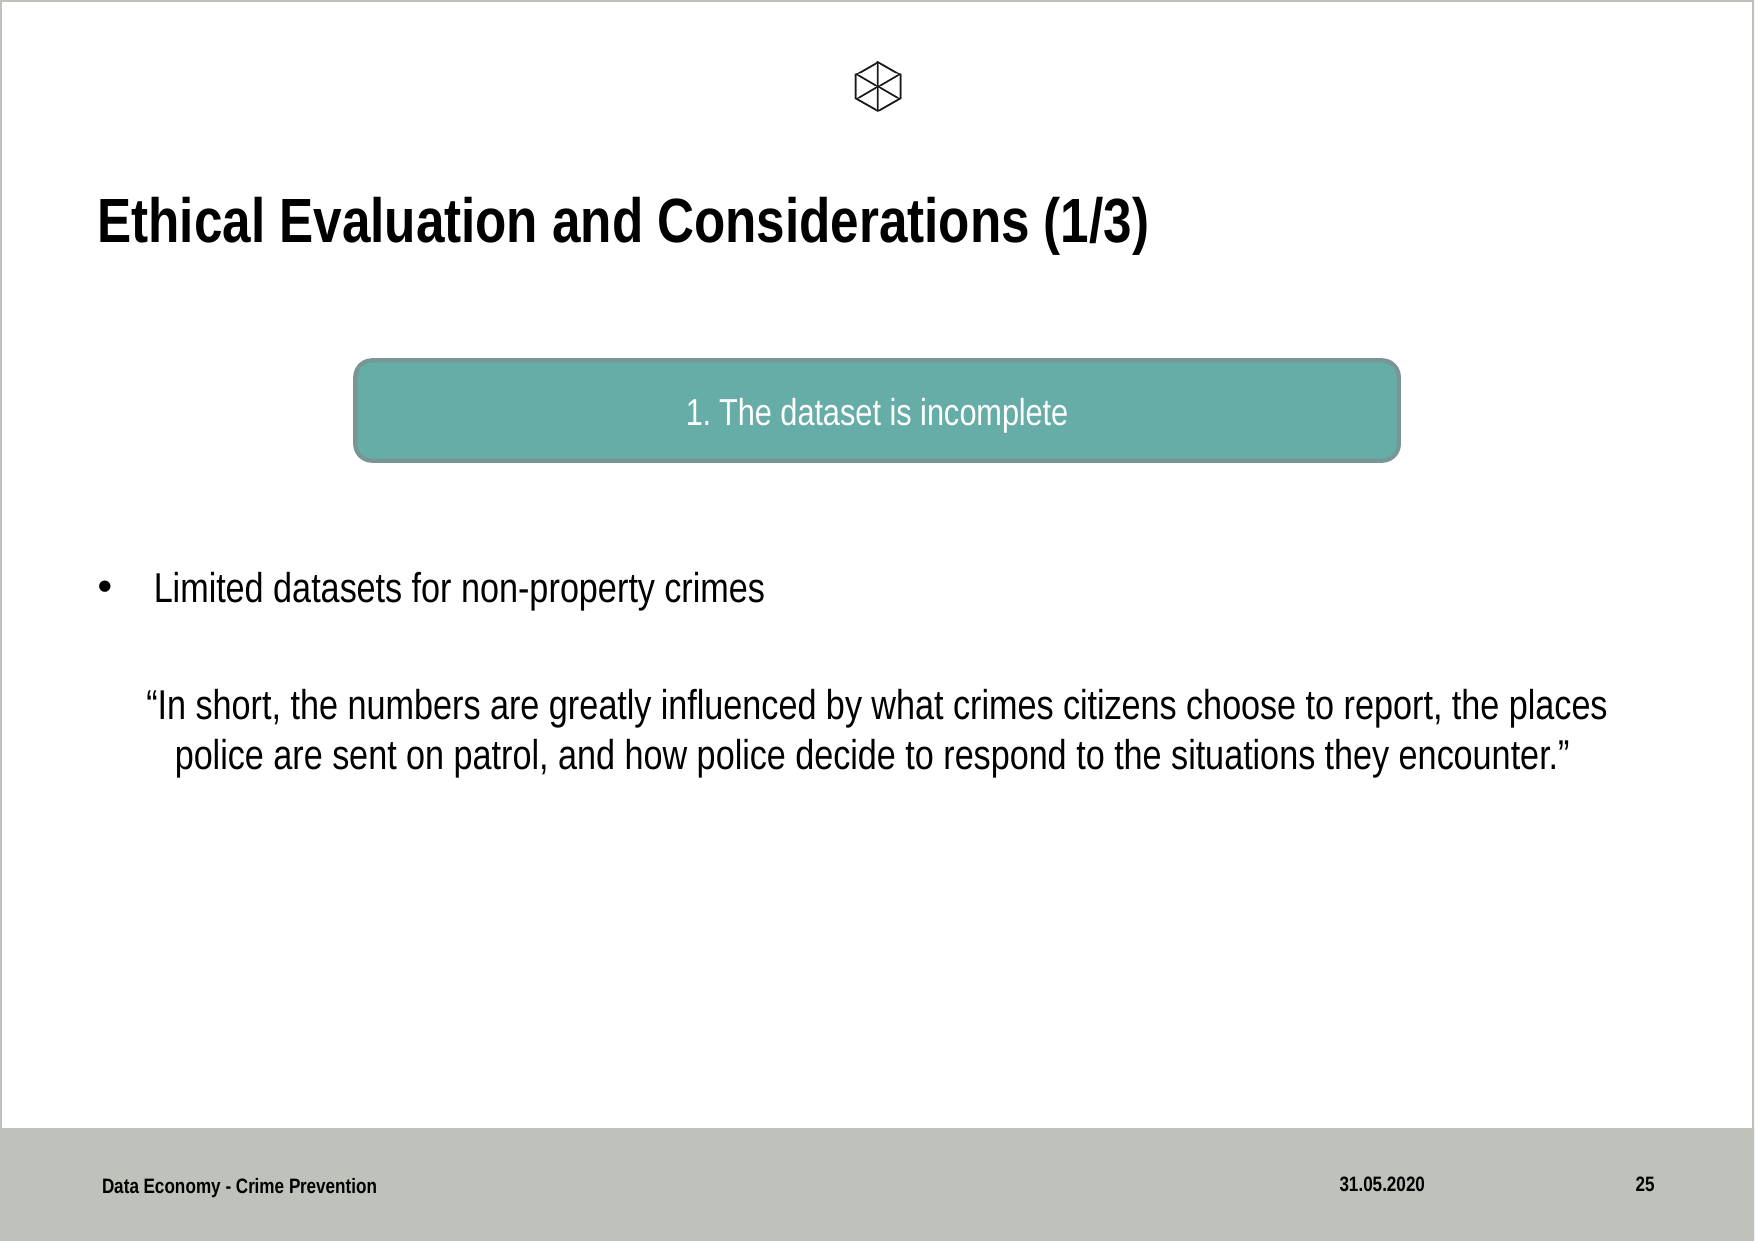

# Ethical Evaluation and Considerations (1/3)
1. The dataset is incomplete
Limited datasets for non-property crimes

“In short, the numbers are greatly influenced by what crimes citizens choose to report, the places police are sent on patrol, and how police decide to respond to the situations they encounter.”
31.05.2020
25
Data Economy - Crime Prevention